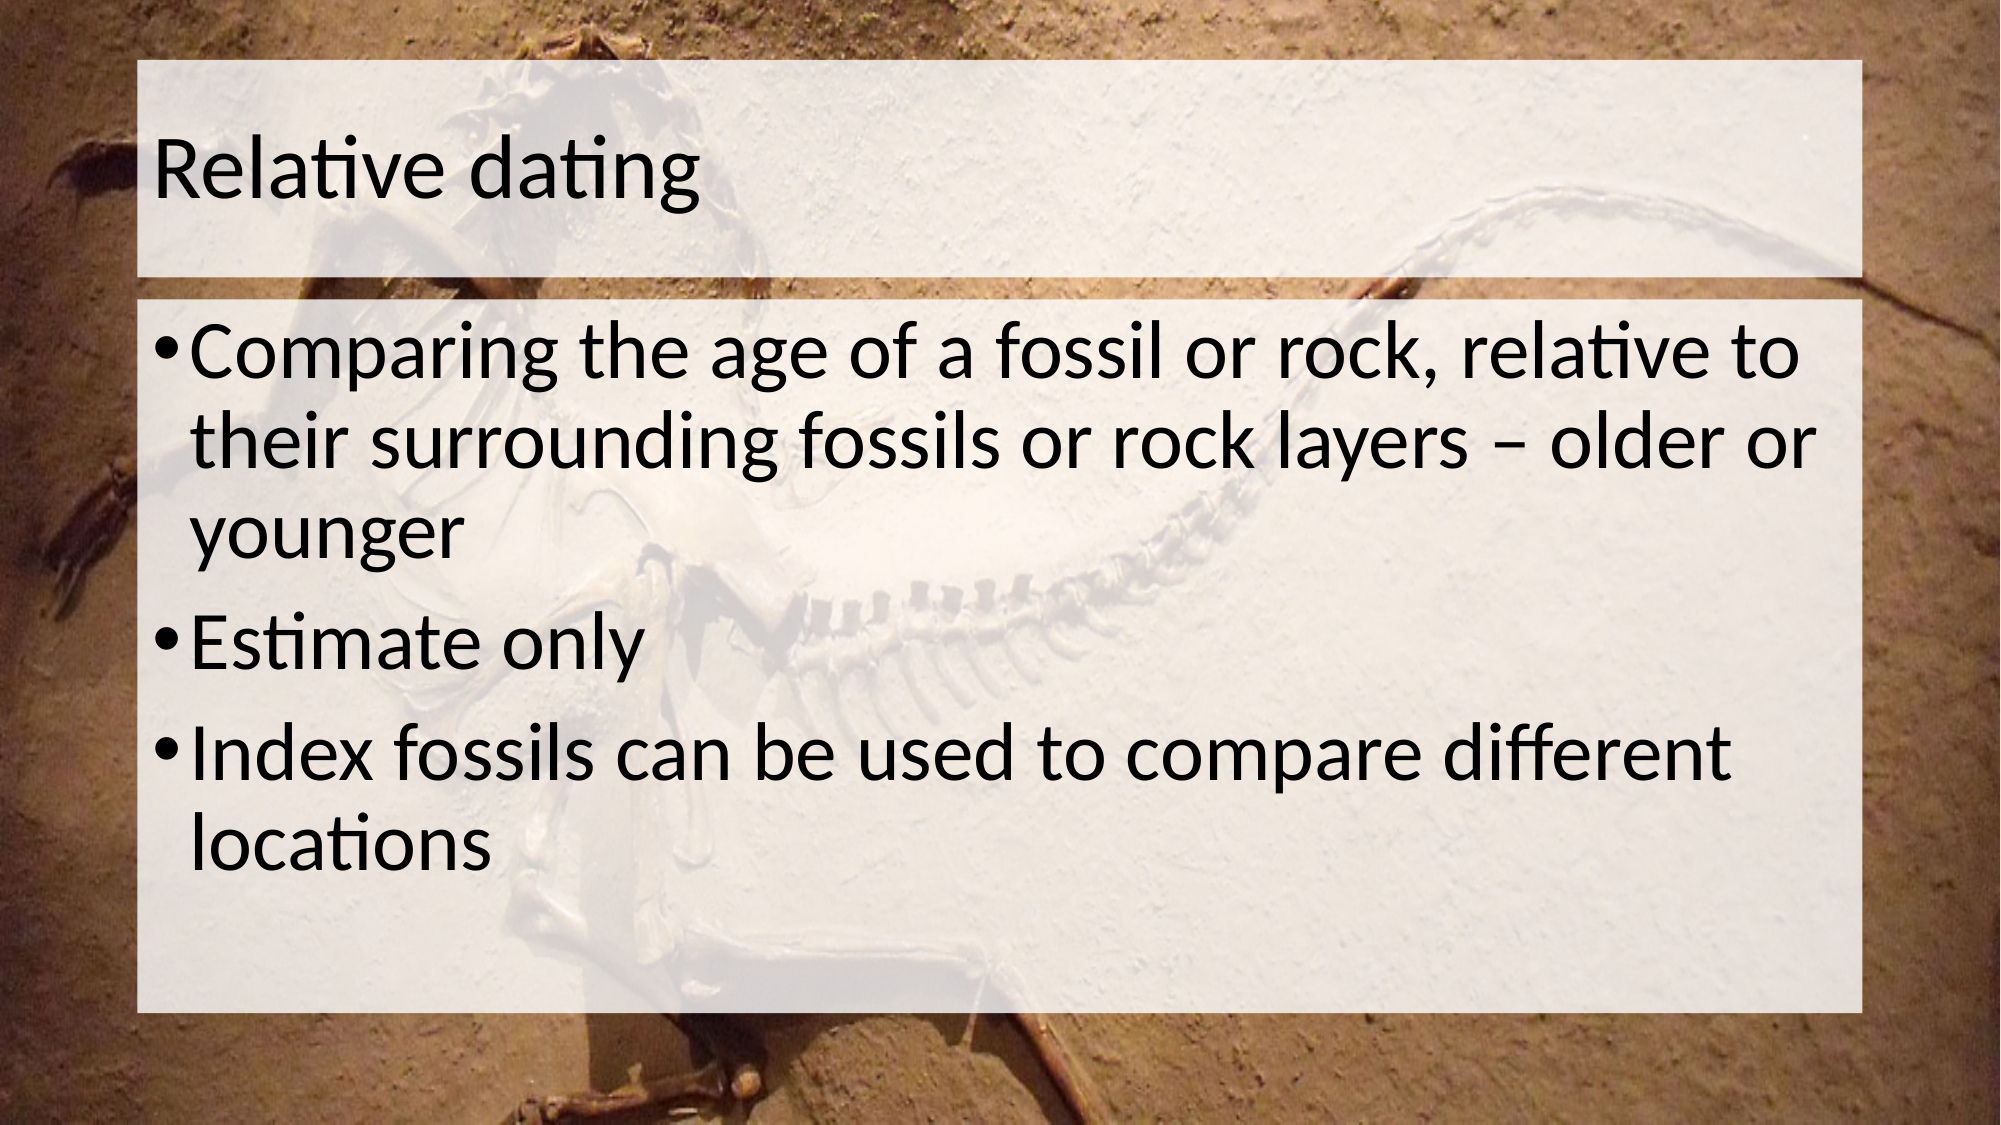

# Relative dating
Comparing the age of a fossil or rock, relative to their surrounding fossils or rock layers – older or younger
Estimate only
Index fossils can be used to compare different locations